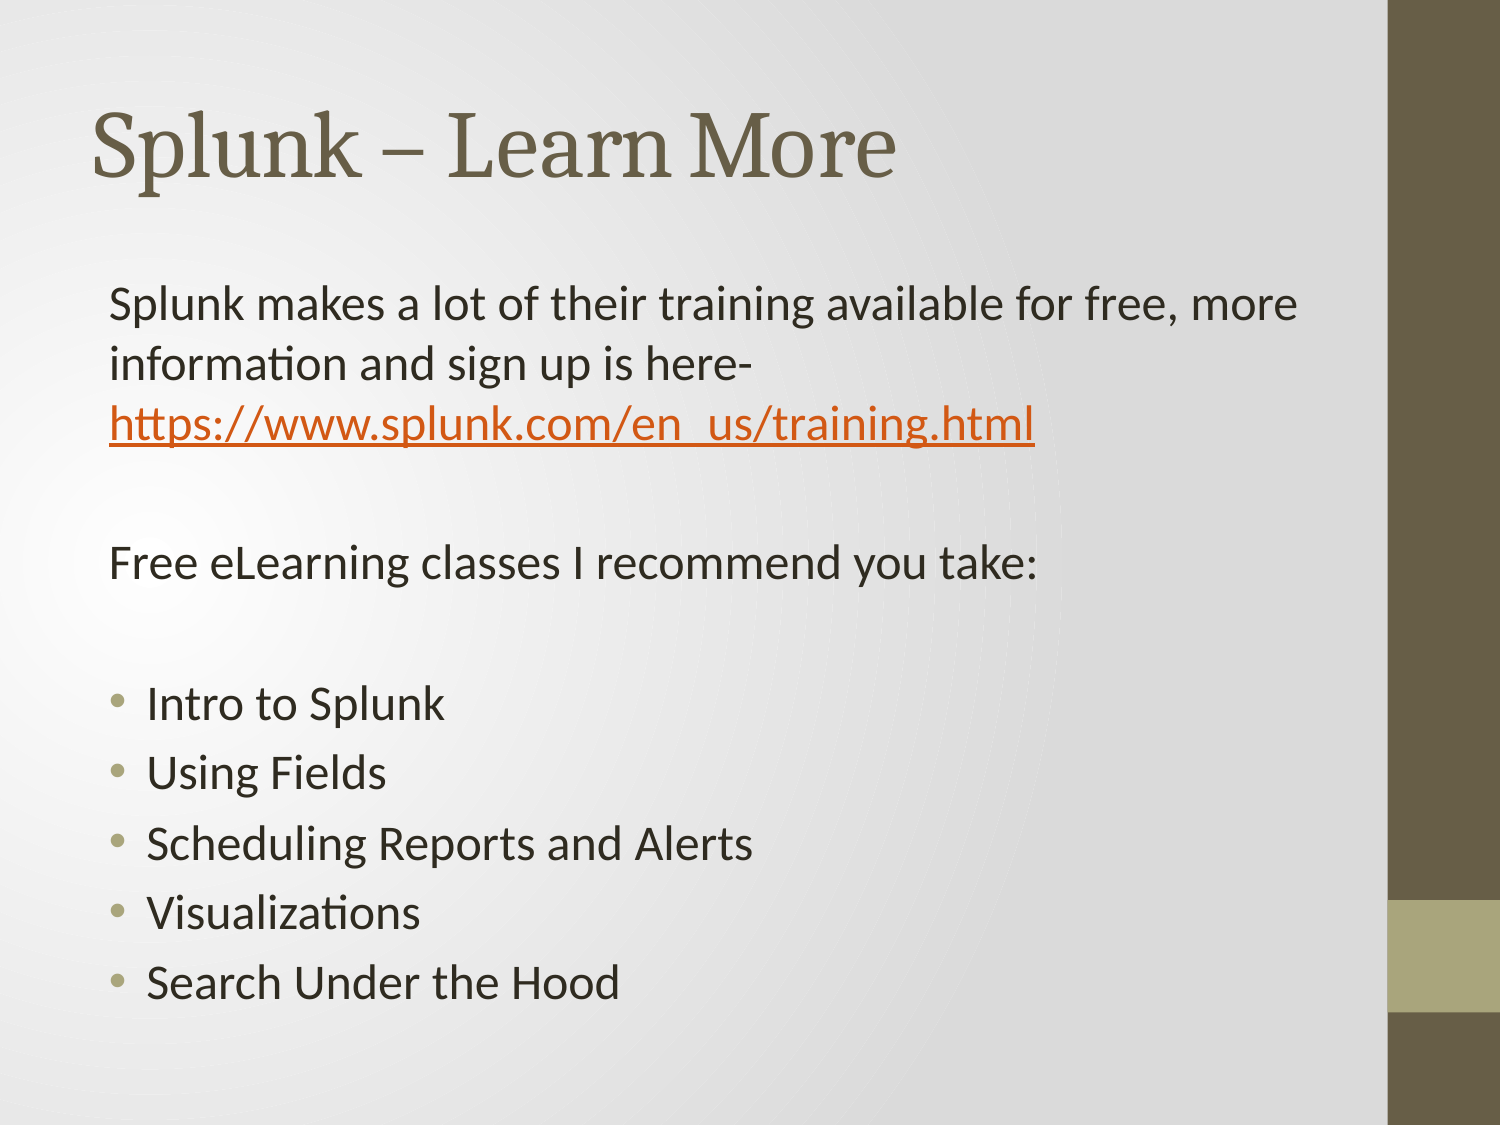

# Splunk – Learn More
Splunk makes a lot of their training available for free, more information and sign up is here- https://www.splunk.com/en_us/training.html

Free eLearning classes I recommend you take:

Intro to Splunk
Using Fields
Scheduling Reports and Alerts
Visualizations
Search Under the Hood